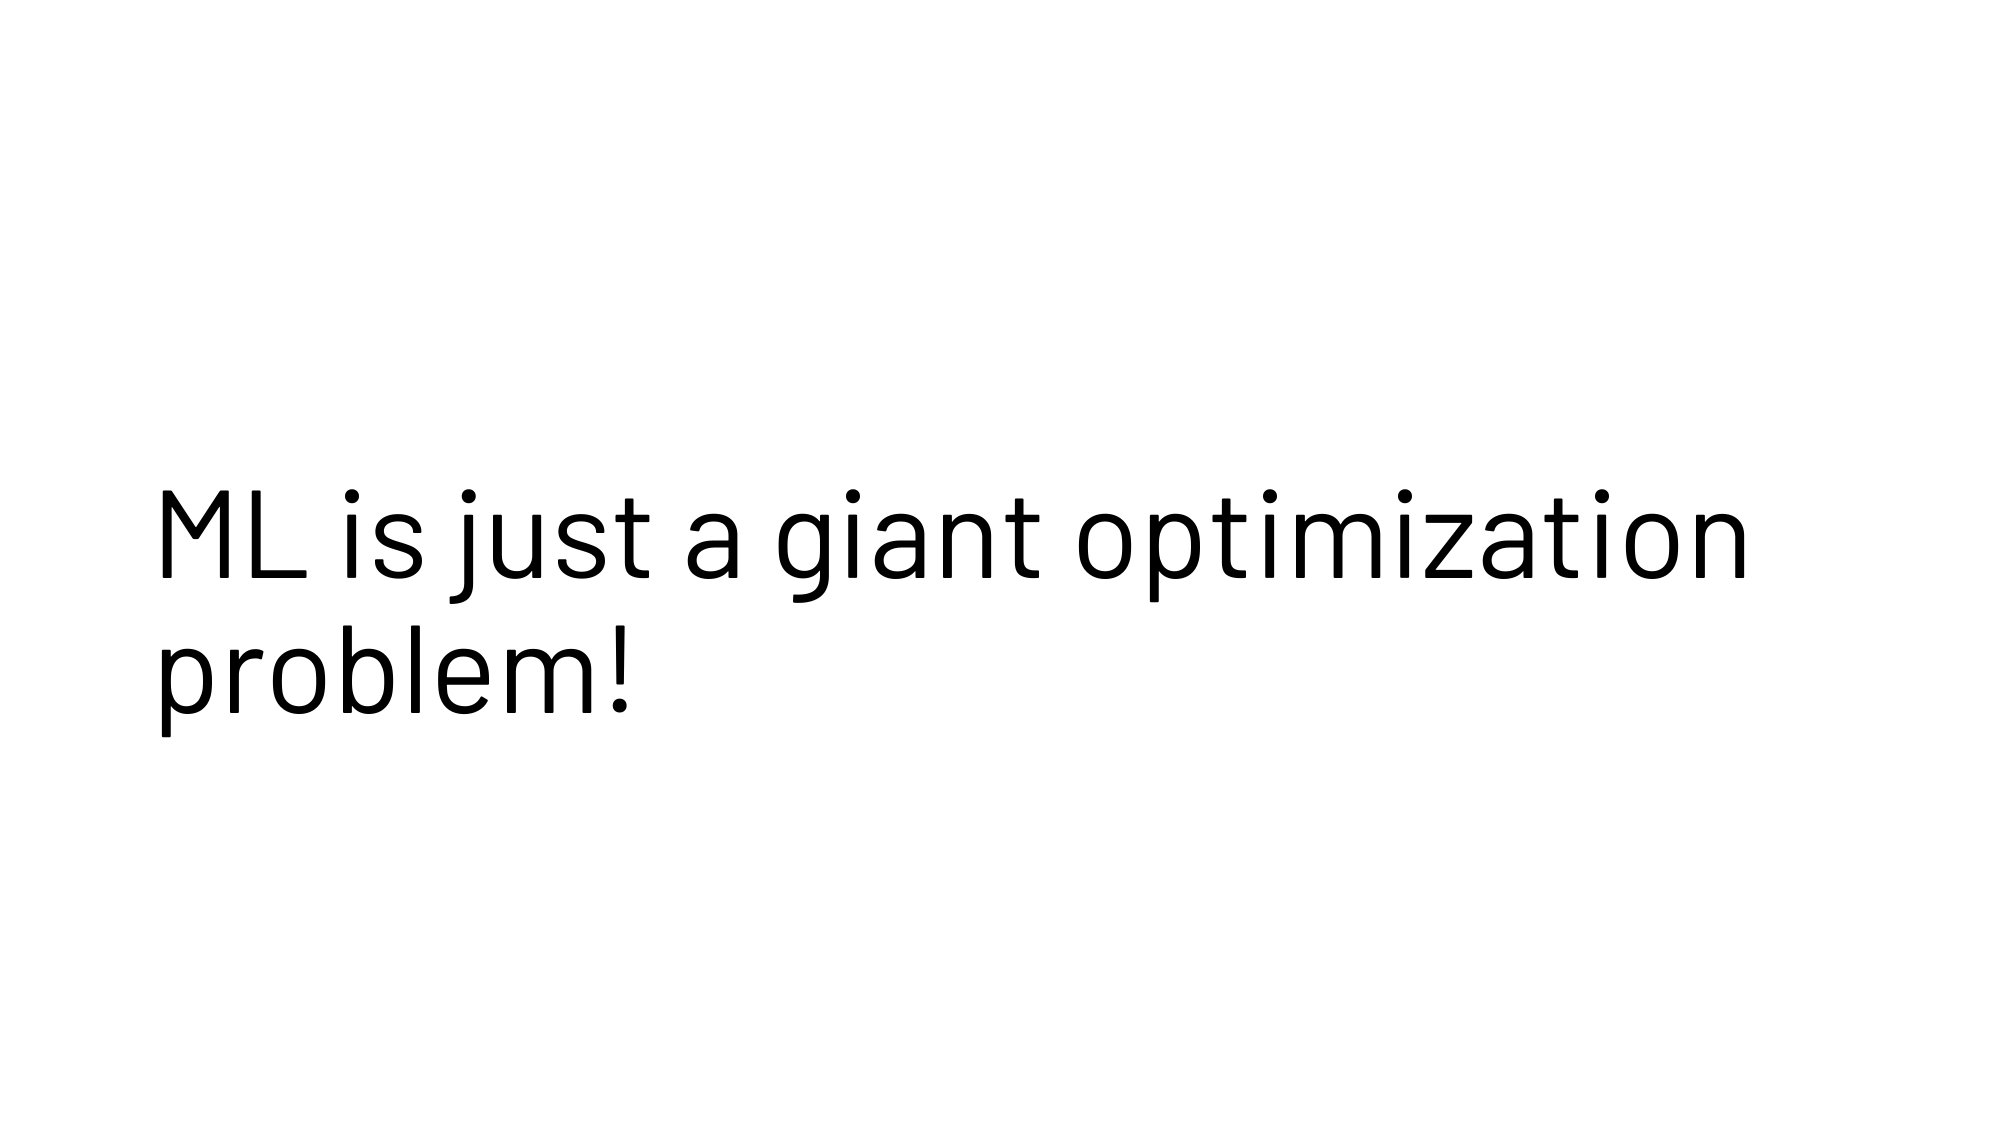

# ML is just a giant optimization problem!